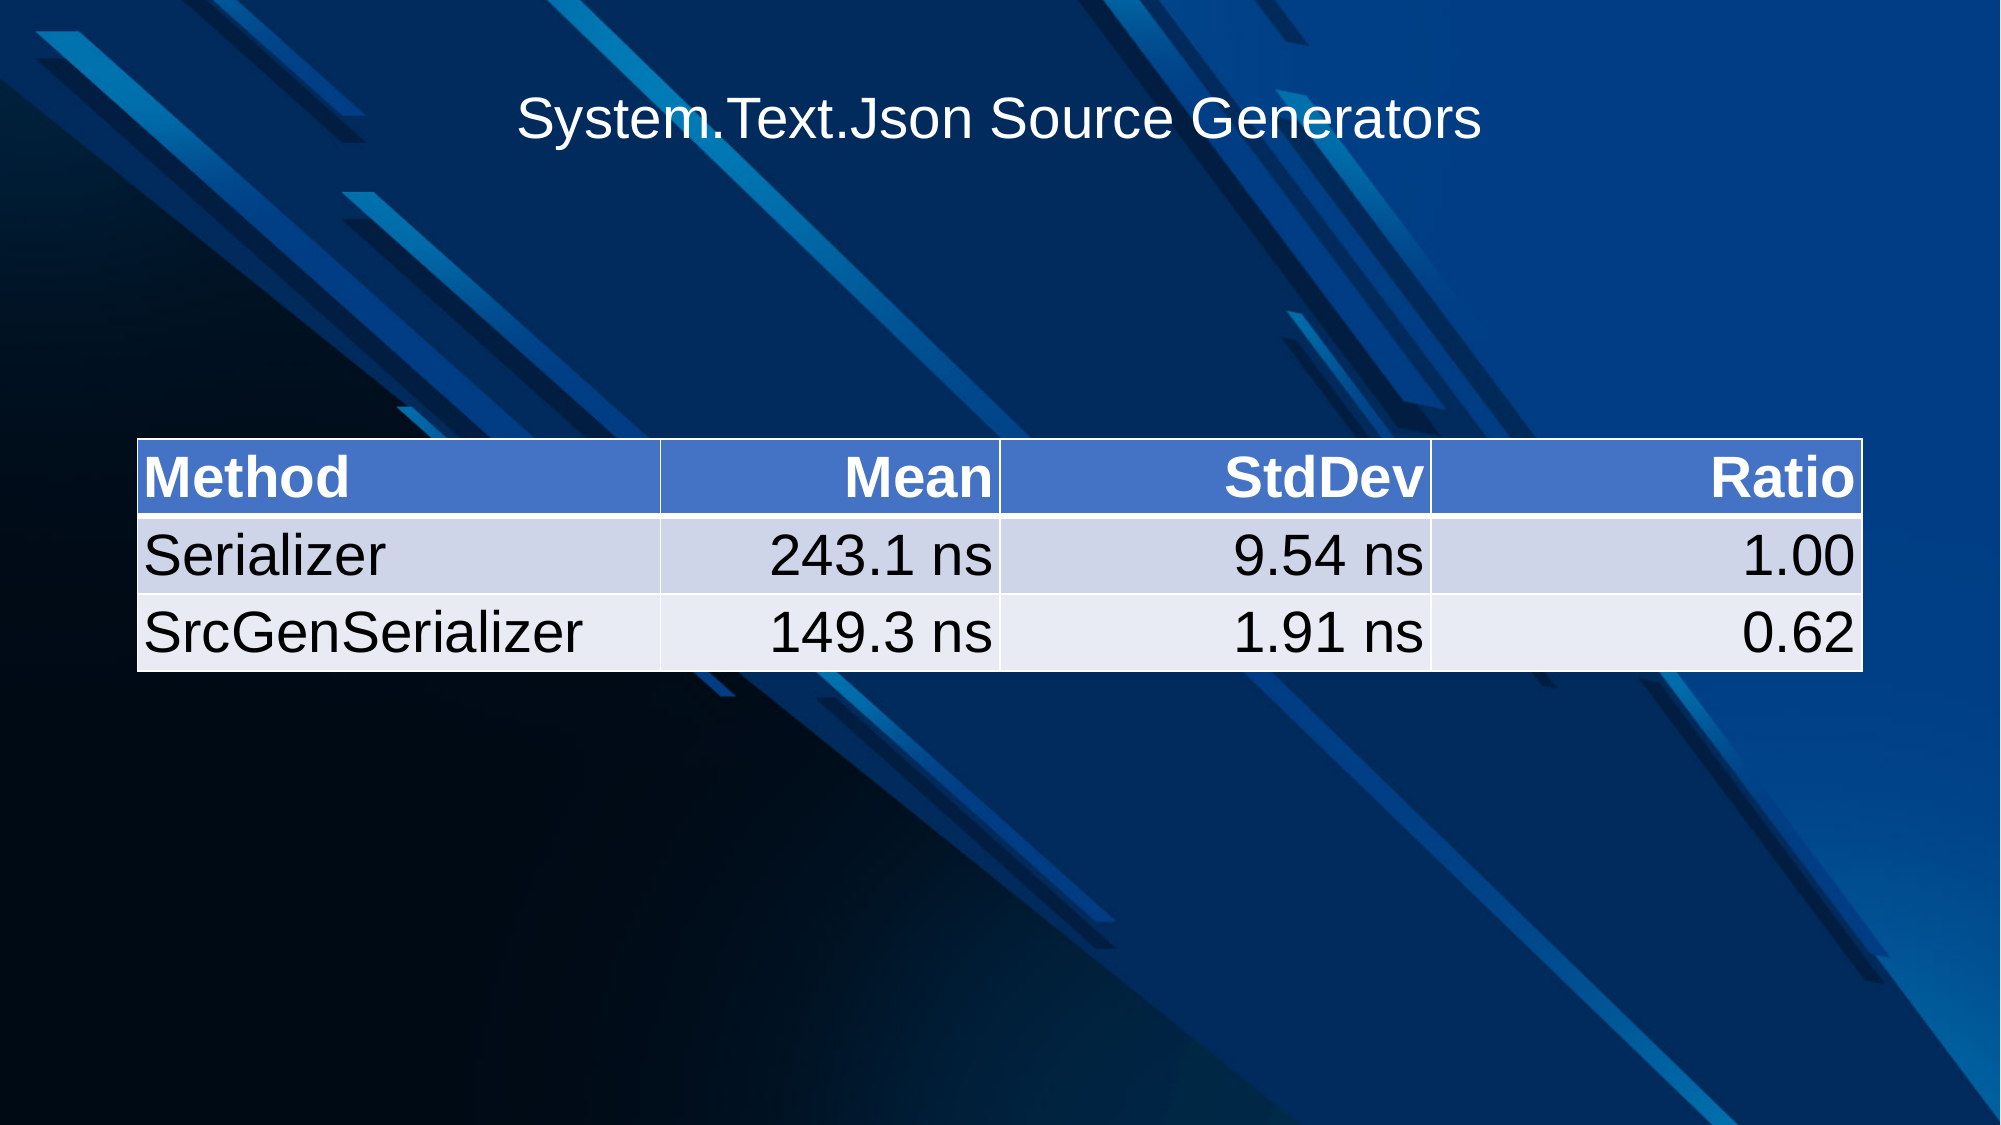

# System.Text.Json Source Generators
| Method | Mean | StdDev | Ratio |
| --- | --- | --- | --- |
| Serializer | 243.1 ns | 9.54 ns | 1.00 |
| SrcGenSerializer | 149.3 ns | 1.91 ns | 0.62 |